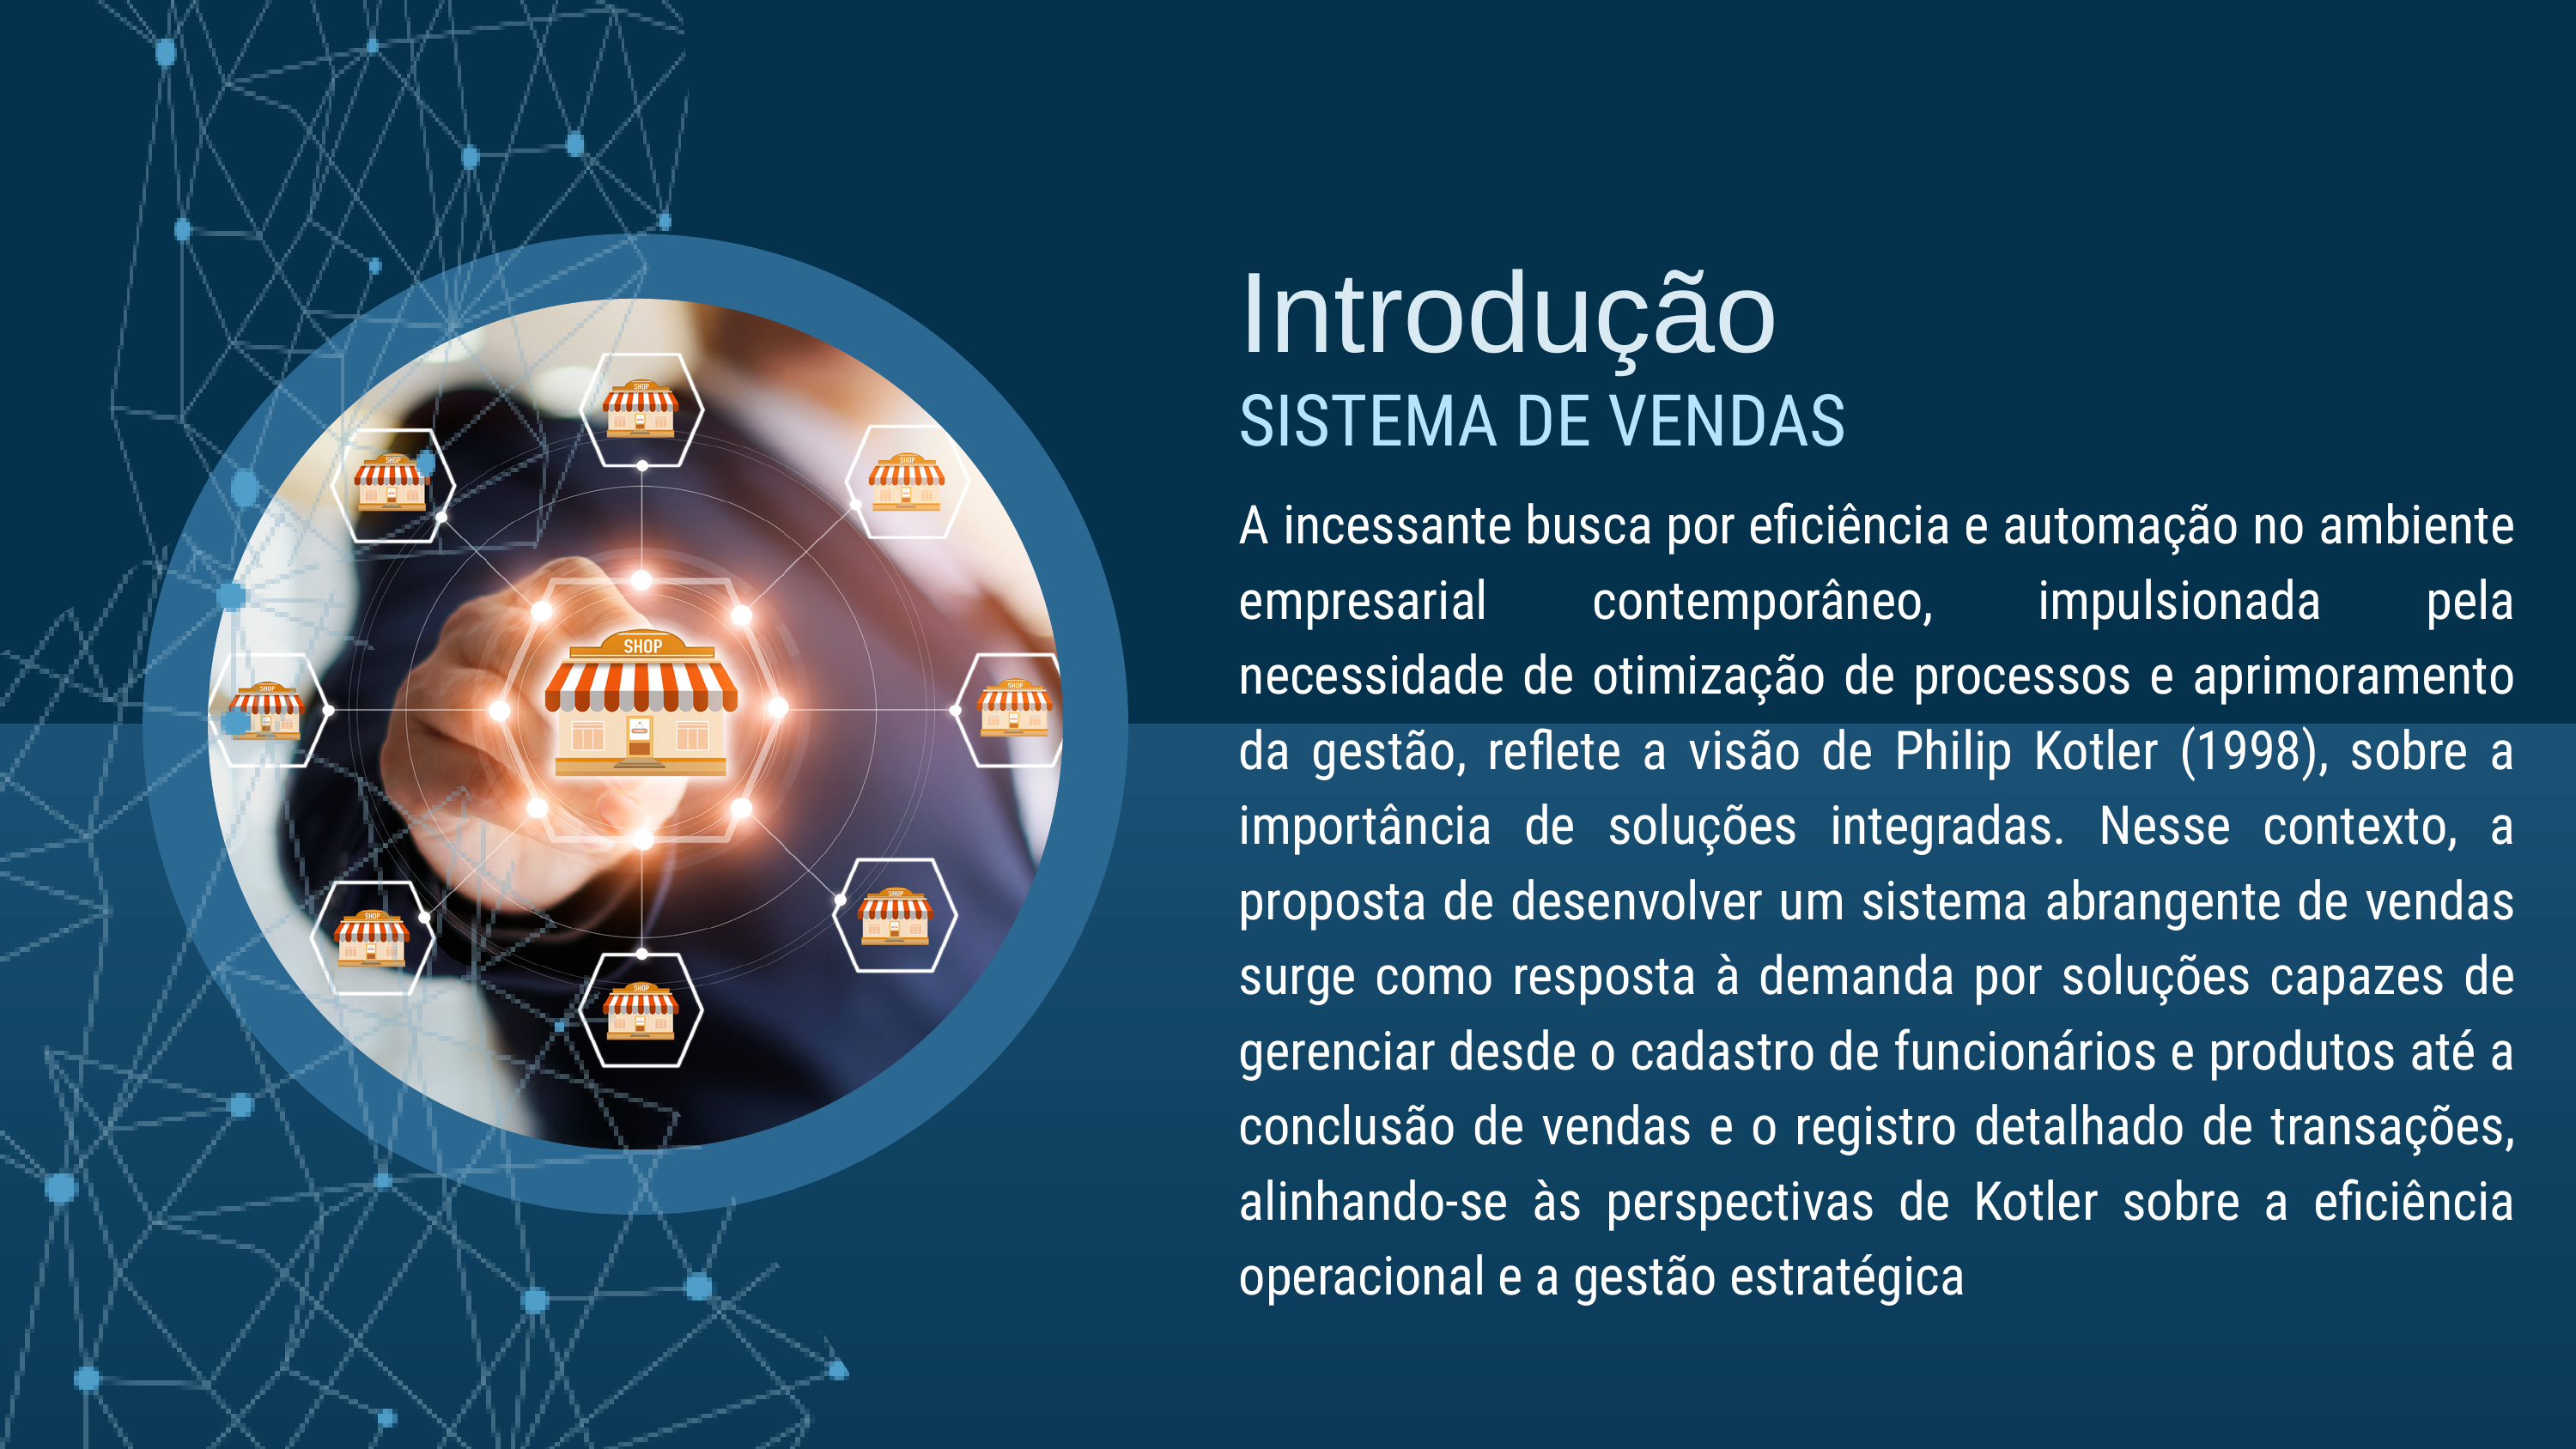

Introdução

SISTEMA DE VENDAS
A incessante busca por eficiência e automação no ambiente empresarial contemporâneo, impulsionada pela necessidade de otimização de processos e aprimoramento da gestão, reflete a visão de Philip Kotler (1998), sobre a importância de soluções integradas. Nesse contexto, a proposta de desenvolver um sistema abrangente de vendas surge como resposta à demanda por soluções capazes de gerenciar desde o cadastro de funcionários e produtos até a conclusão de vendas e o registro detalhado de transações, alinhando-se às perspectivas de Kotler sobre a eficiência operacional e a gestão estratégica